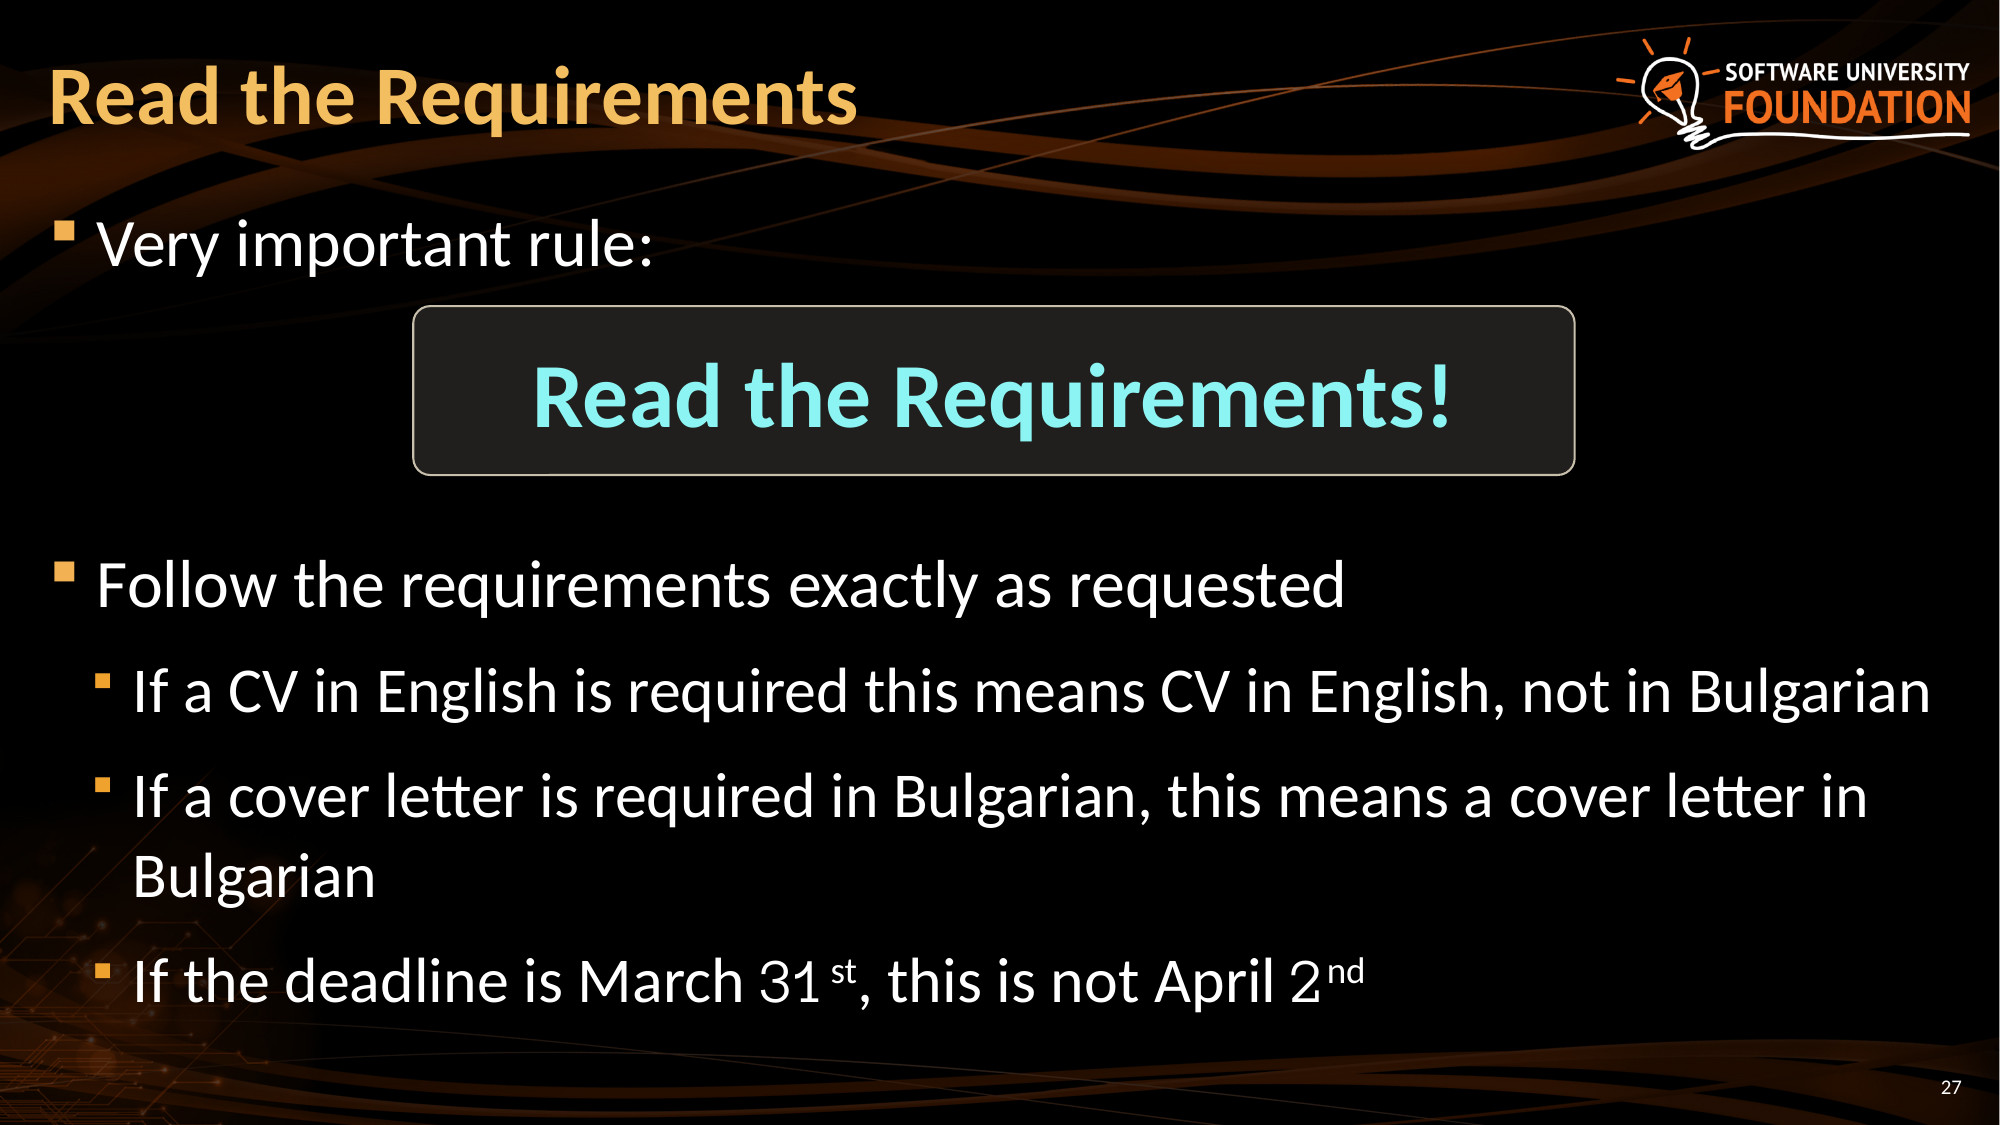

# Read the Requirements
Very important rule:

Follow the requirements exactly as requested
If a CV in English is required this means CV in English, not in Bulgarian
If a cover letter is required in Bulgarian, this means a cover letter in Bulgarian
If the deadline is March 31st, this is not April 2nd
Read the Requirements!
27